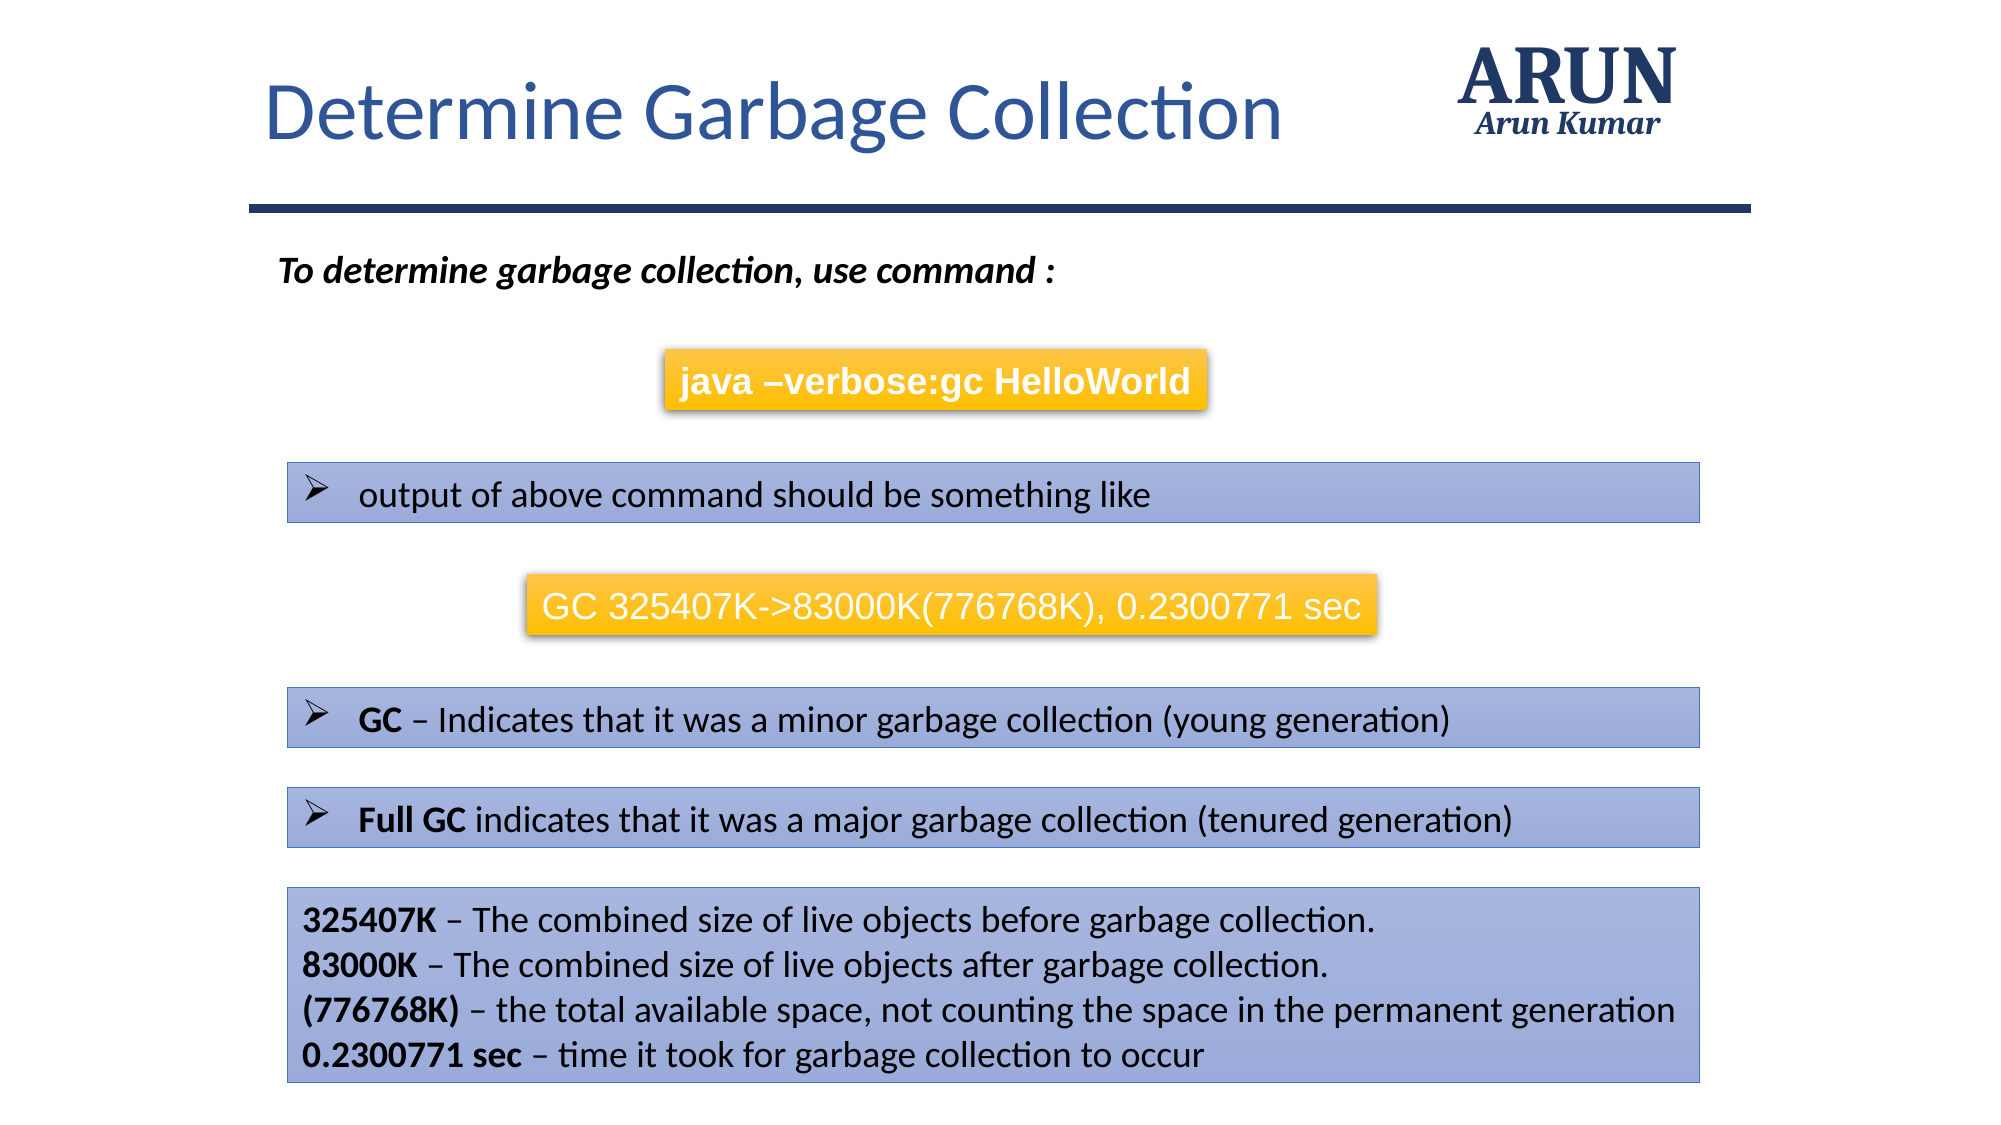

Determine Garbage Collection

ARUN
Arun Kumar

To determine garbage collection, use command :
java –verbose:gc HelloWorld
output of above command should be something like
GC 325407K->83000K(776768K), 0.2300771 sec
GC – Indicates that it was a minor garbage collection (young generation)
Full GC indicates that it was a major garbage collection (tenured generation)
325407K – The combined size of live objects before garbage collection.
83000K – The combined size of live objects after garbage collection.
(776768K) – the total available space, not counting the space in the permanent generation
0.2300771 sec – time it took for garbage collection to occur